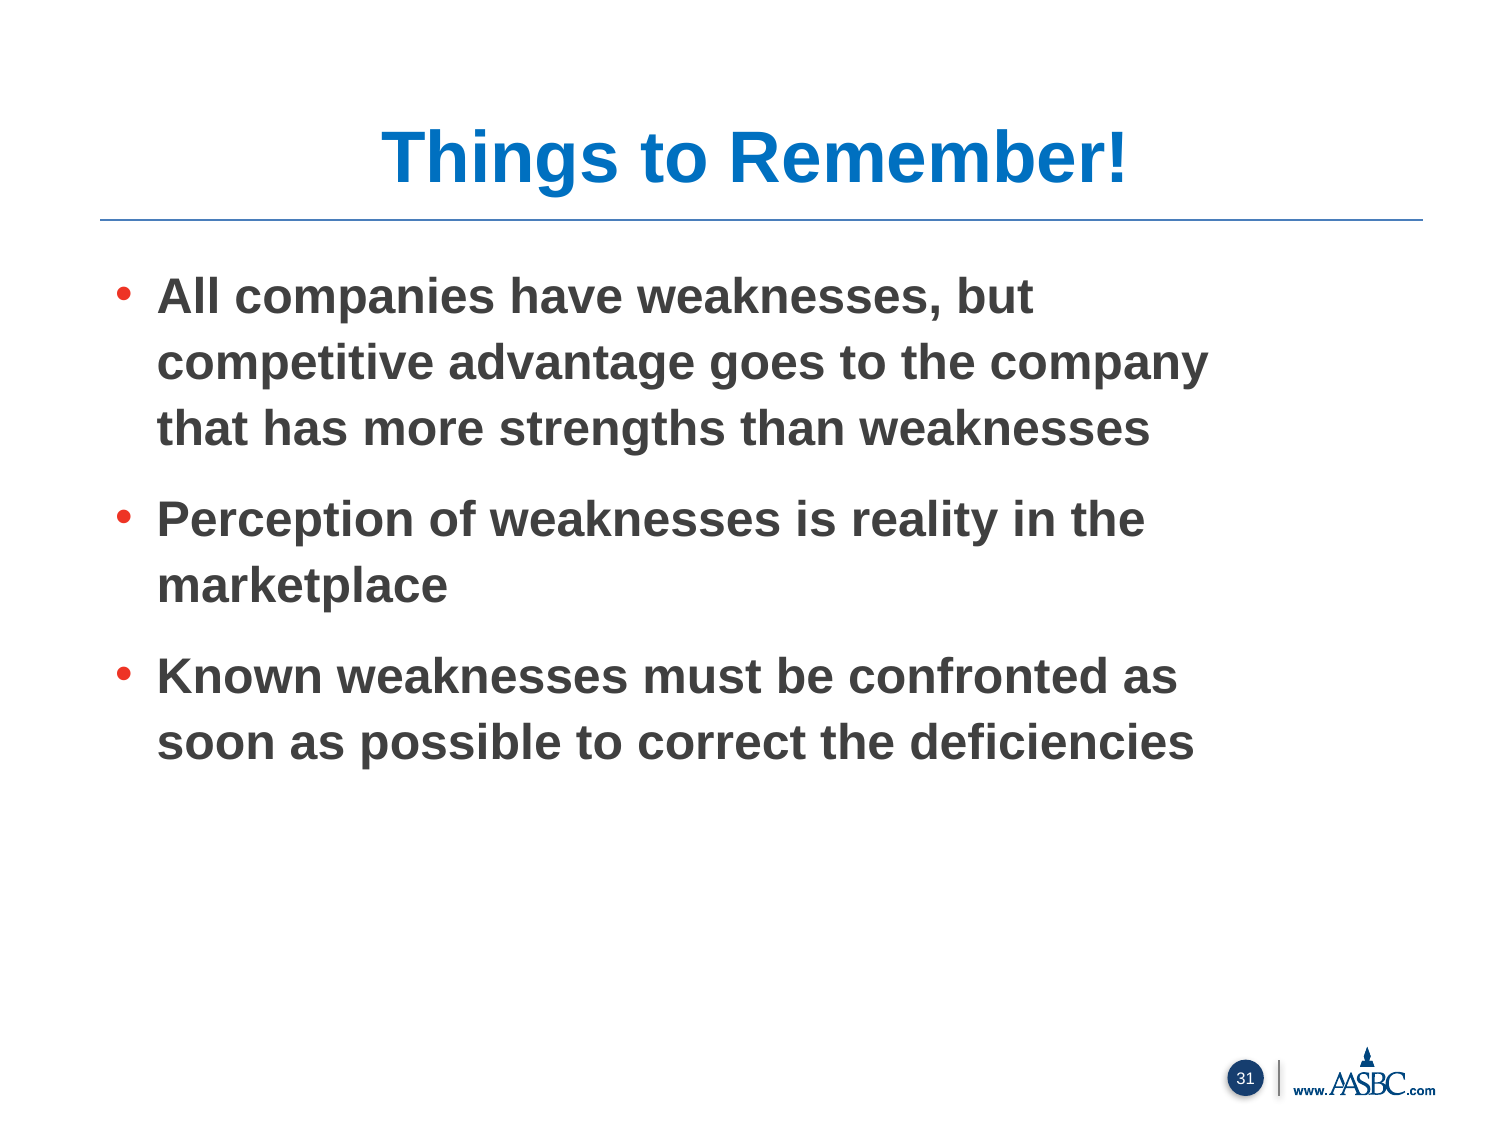

Things to Remember!
All companies have weaknesses, but competitive advantage goes to the company that has more strengths than weaknesses
Perception of weaknesses is reality in the marketplace
Known weaknesses must be confronted as soon as possible to correct the deficiencies